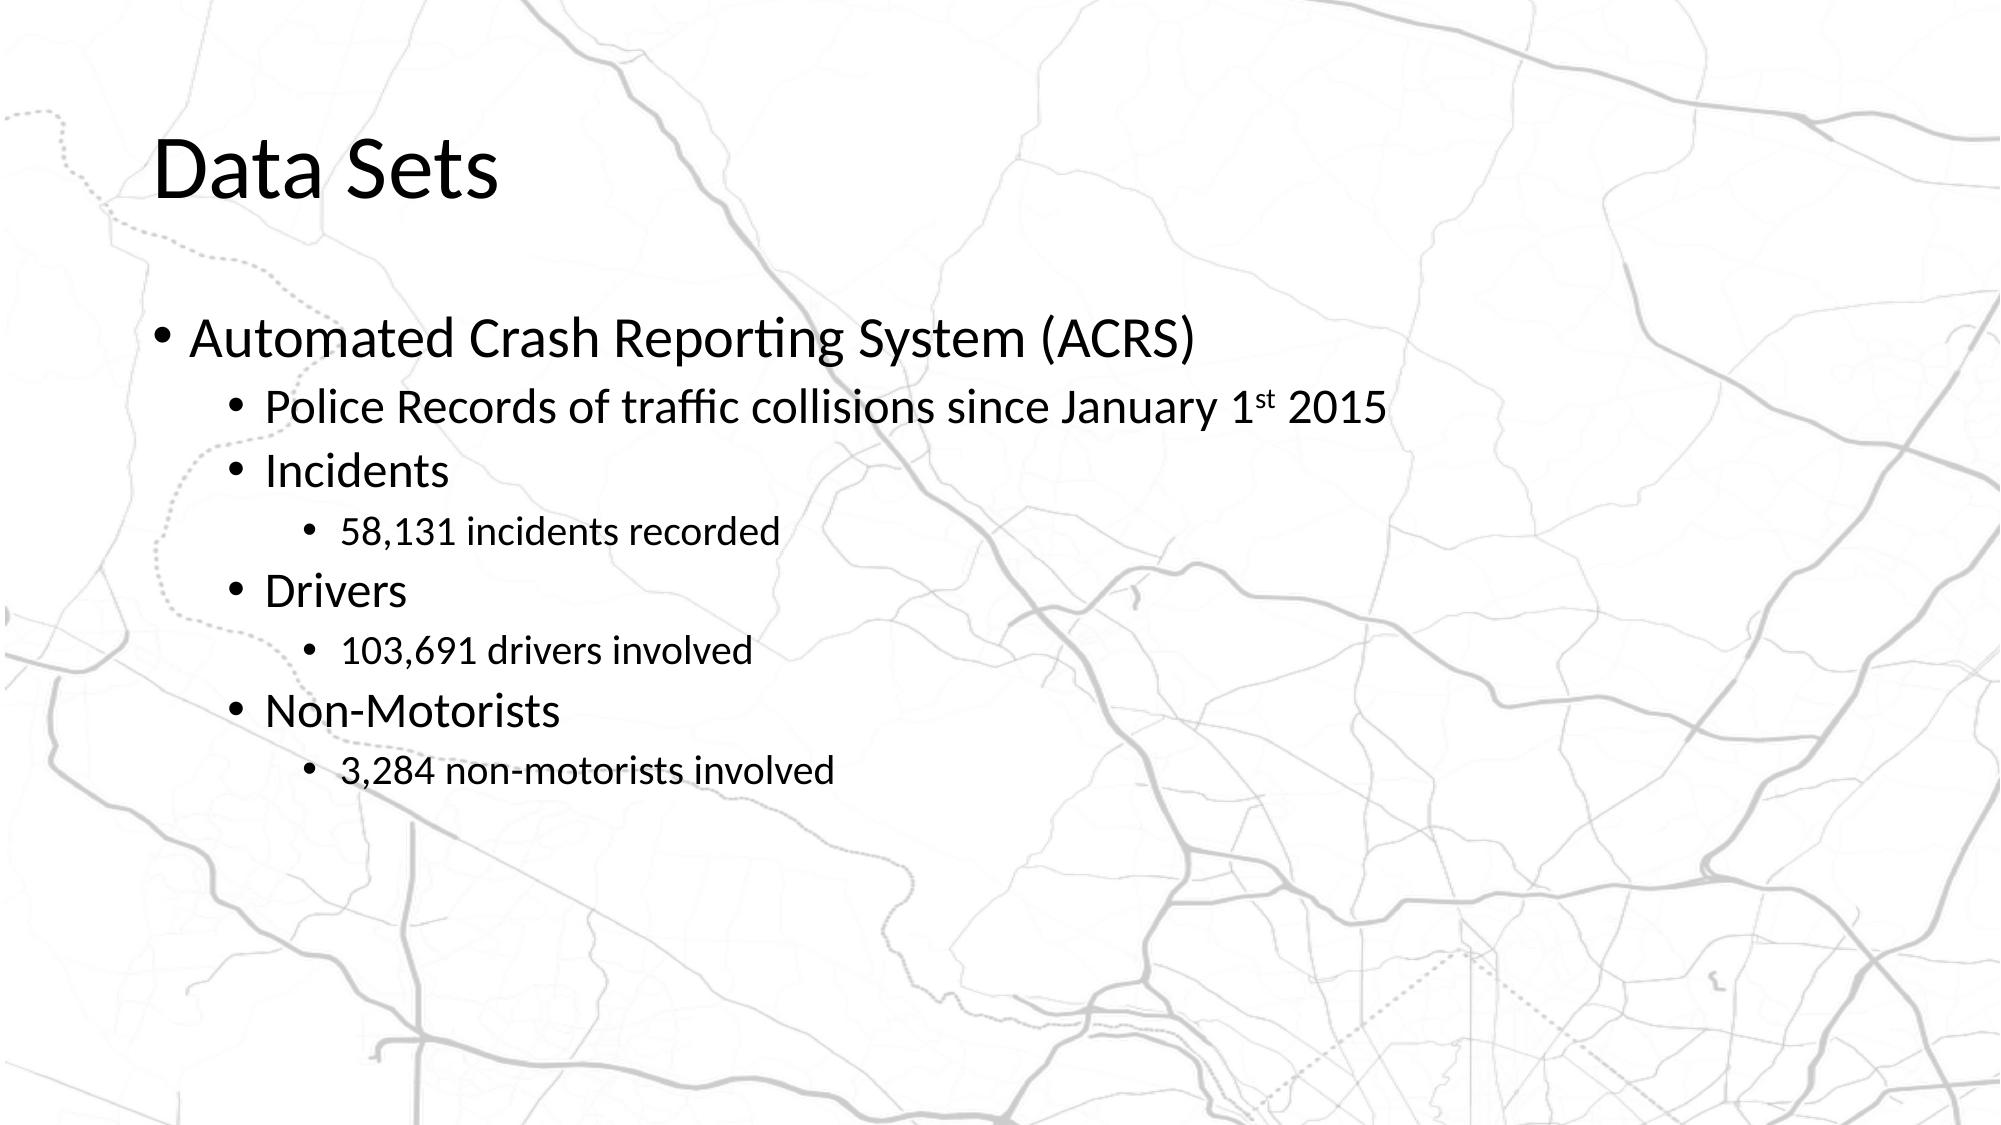

# Data Sets
Automated Crash Reporting System (ACRS)
Police Records of traffic collisions since January 1st 2015
Incidents
58,131 incidents recorded
Drivers
103,691 drivers involved
Non-Motorists
3,284 non-motorists involved